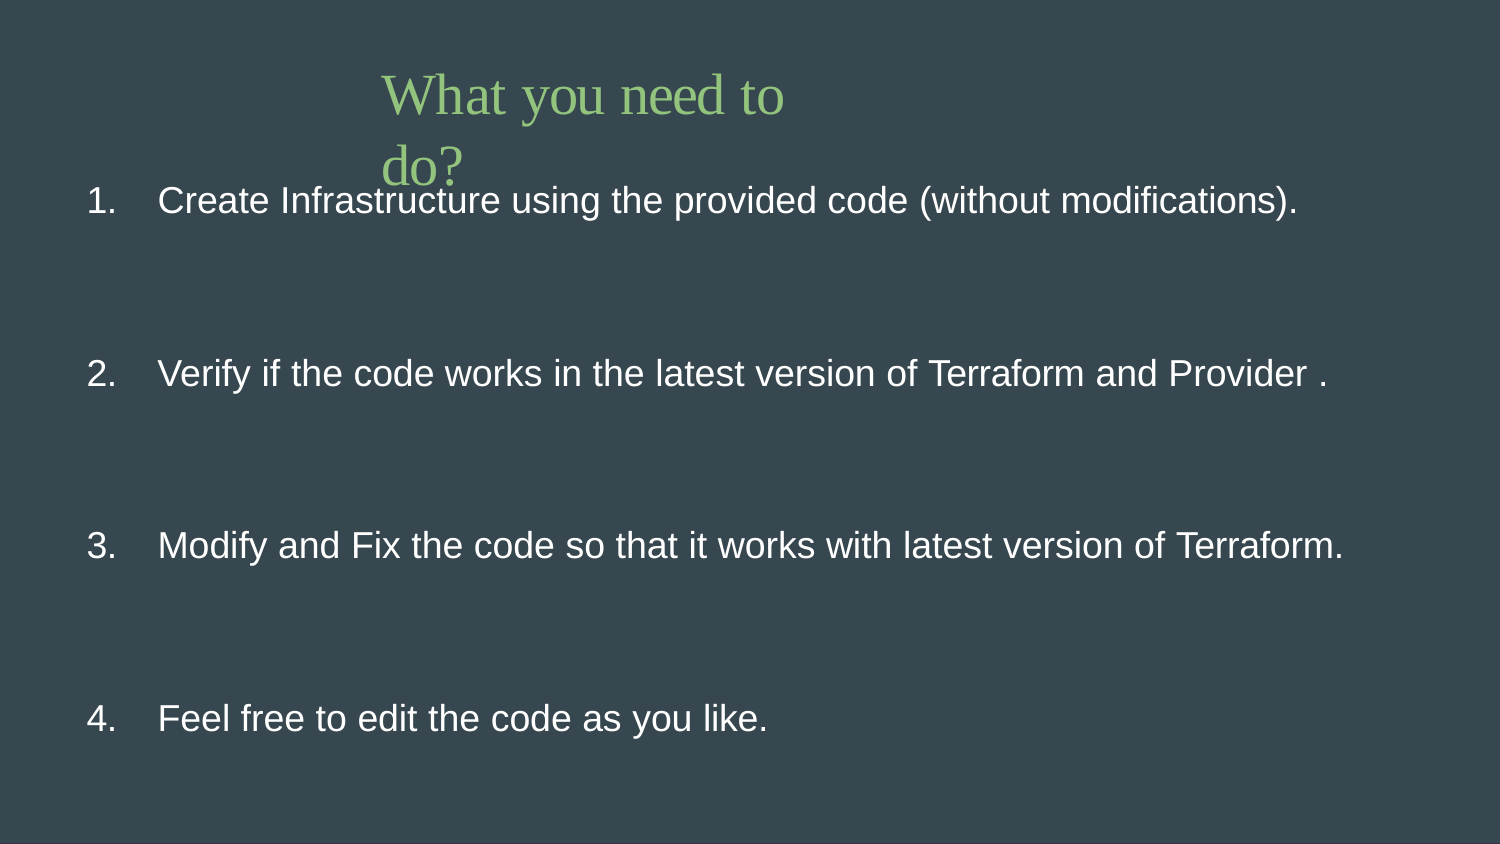

# What you need to do?
1.	Create Infrastructure using the provided code (without modifications).
2.	Verify if the code works in the latest version of Terraform and Provider .
3.	Modify and Fix the code so that it works with latest version of Terraform.
4.	Feel free to edit the code as you like.